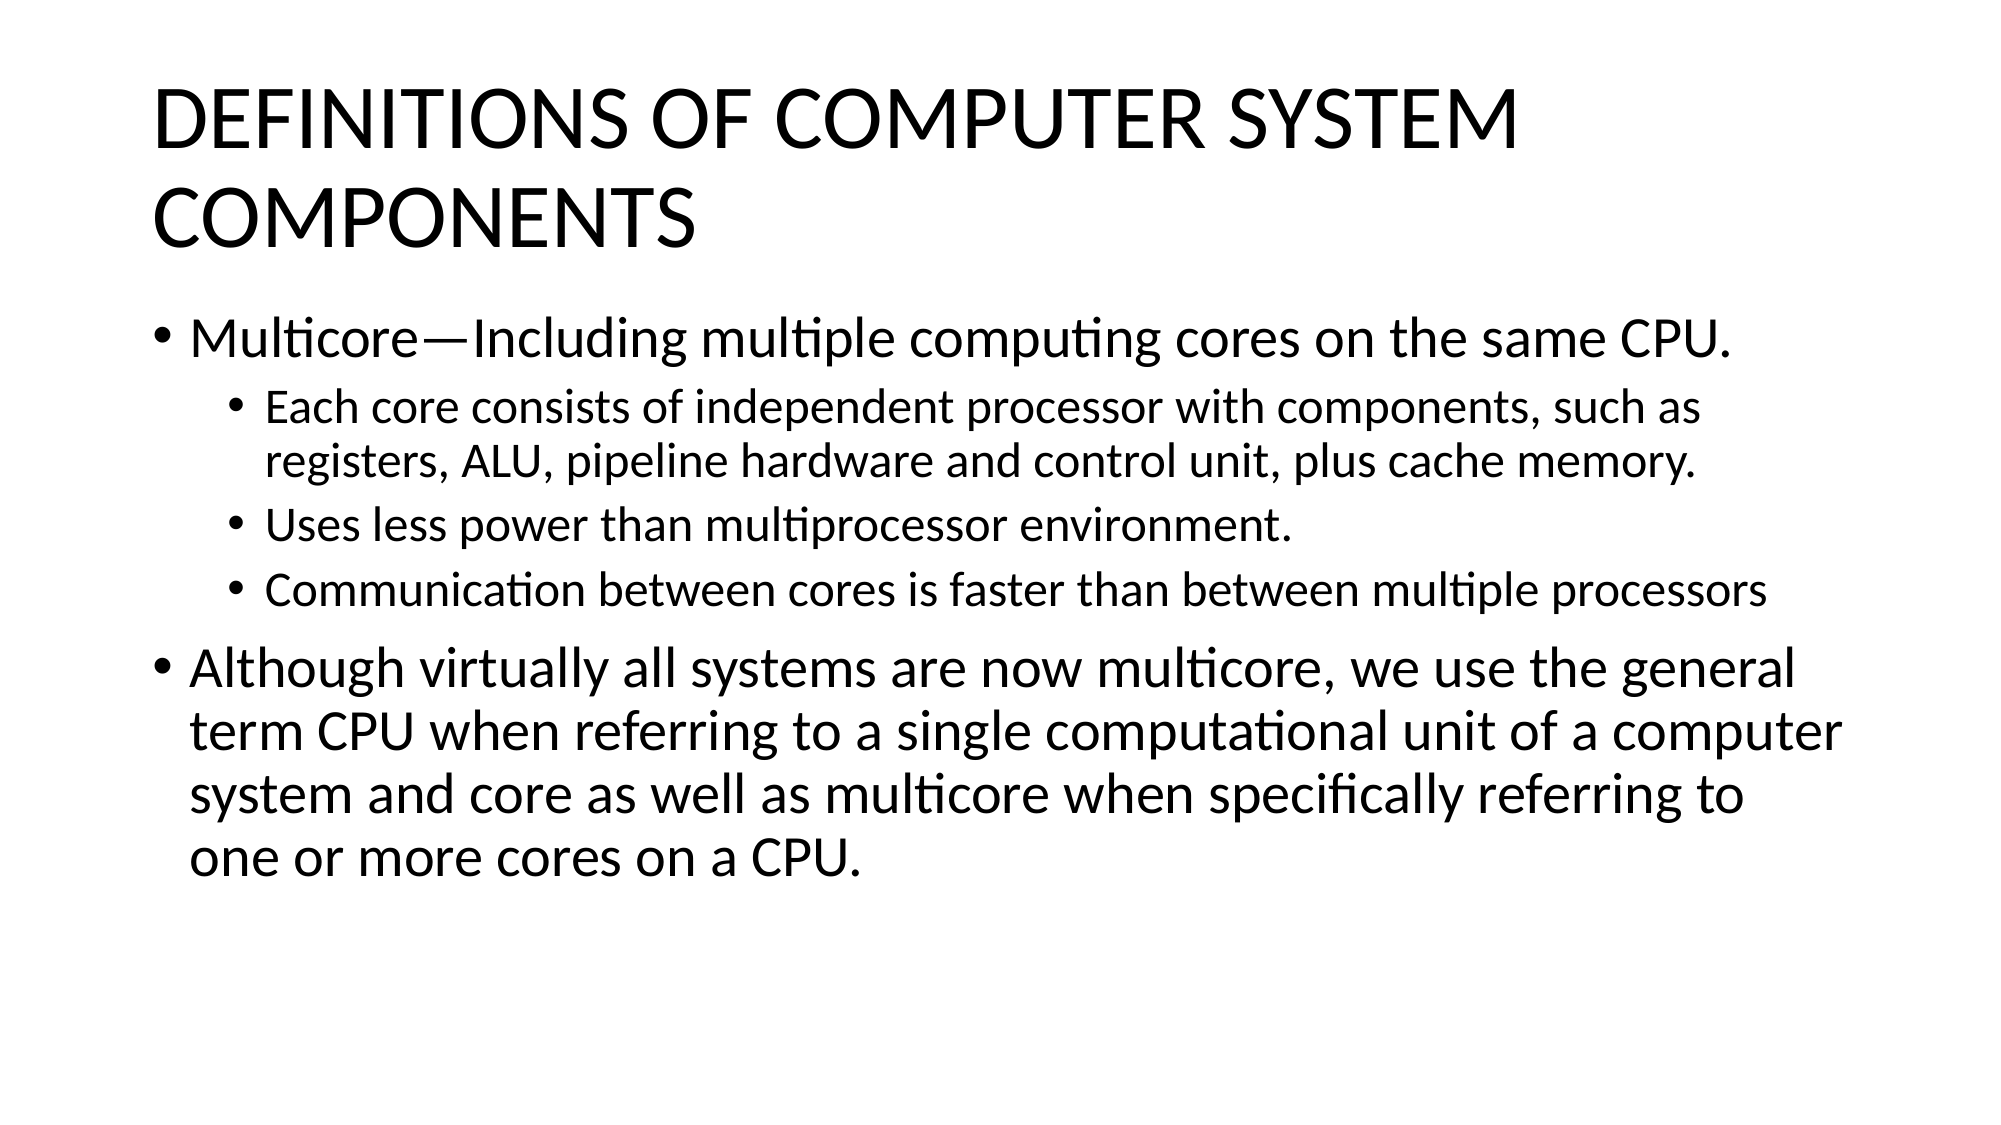

# DEFINITIONS OF COMPUTER SYSTEM COMPONENTS
Multicore—Including multiple computing cores on the same CPU.
Each core consists of independent processor with components, such as registers, ALU, pipeline hardware and control unit, plus cache memory.
Uses less power than multiprocessor environment.
Communication between cores is faster than between multiple processors
Although virtually all systems are now multicore, we use the general term CPU when referring to a single computational unit of a computer system and core as well as multicore when specifically referring to one or more cores on a CPU.